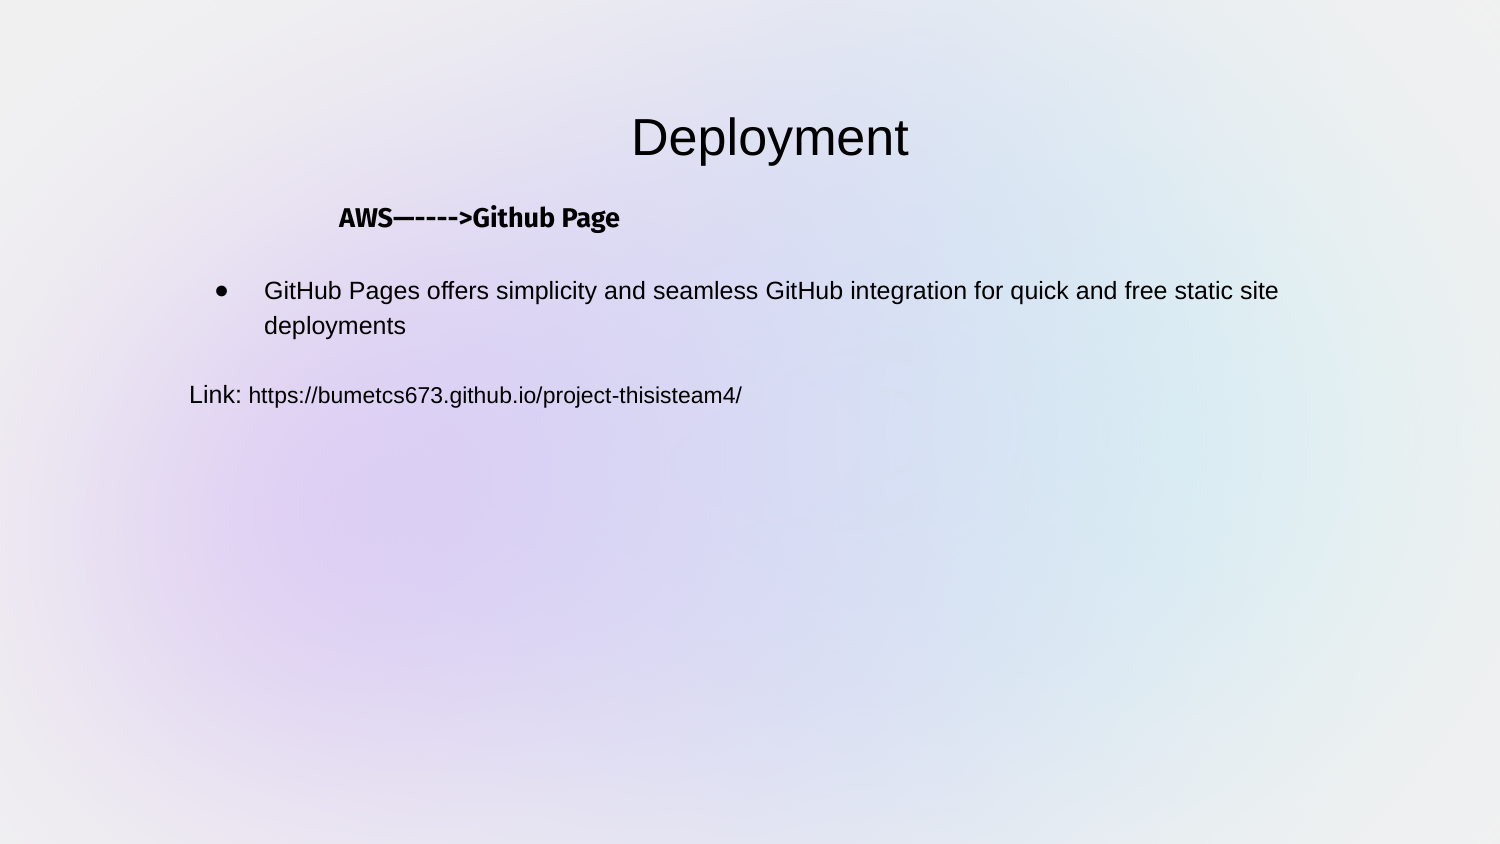

Deployment
AWS—---->Github Page

GitHub Pages offers simplicity and seamless GitHub integration for quick and free static site deployments

	Link: https://bumetcs673.github.io/project-thisisteam4/